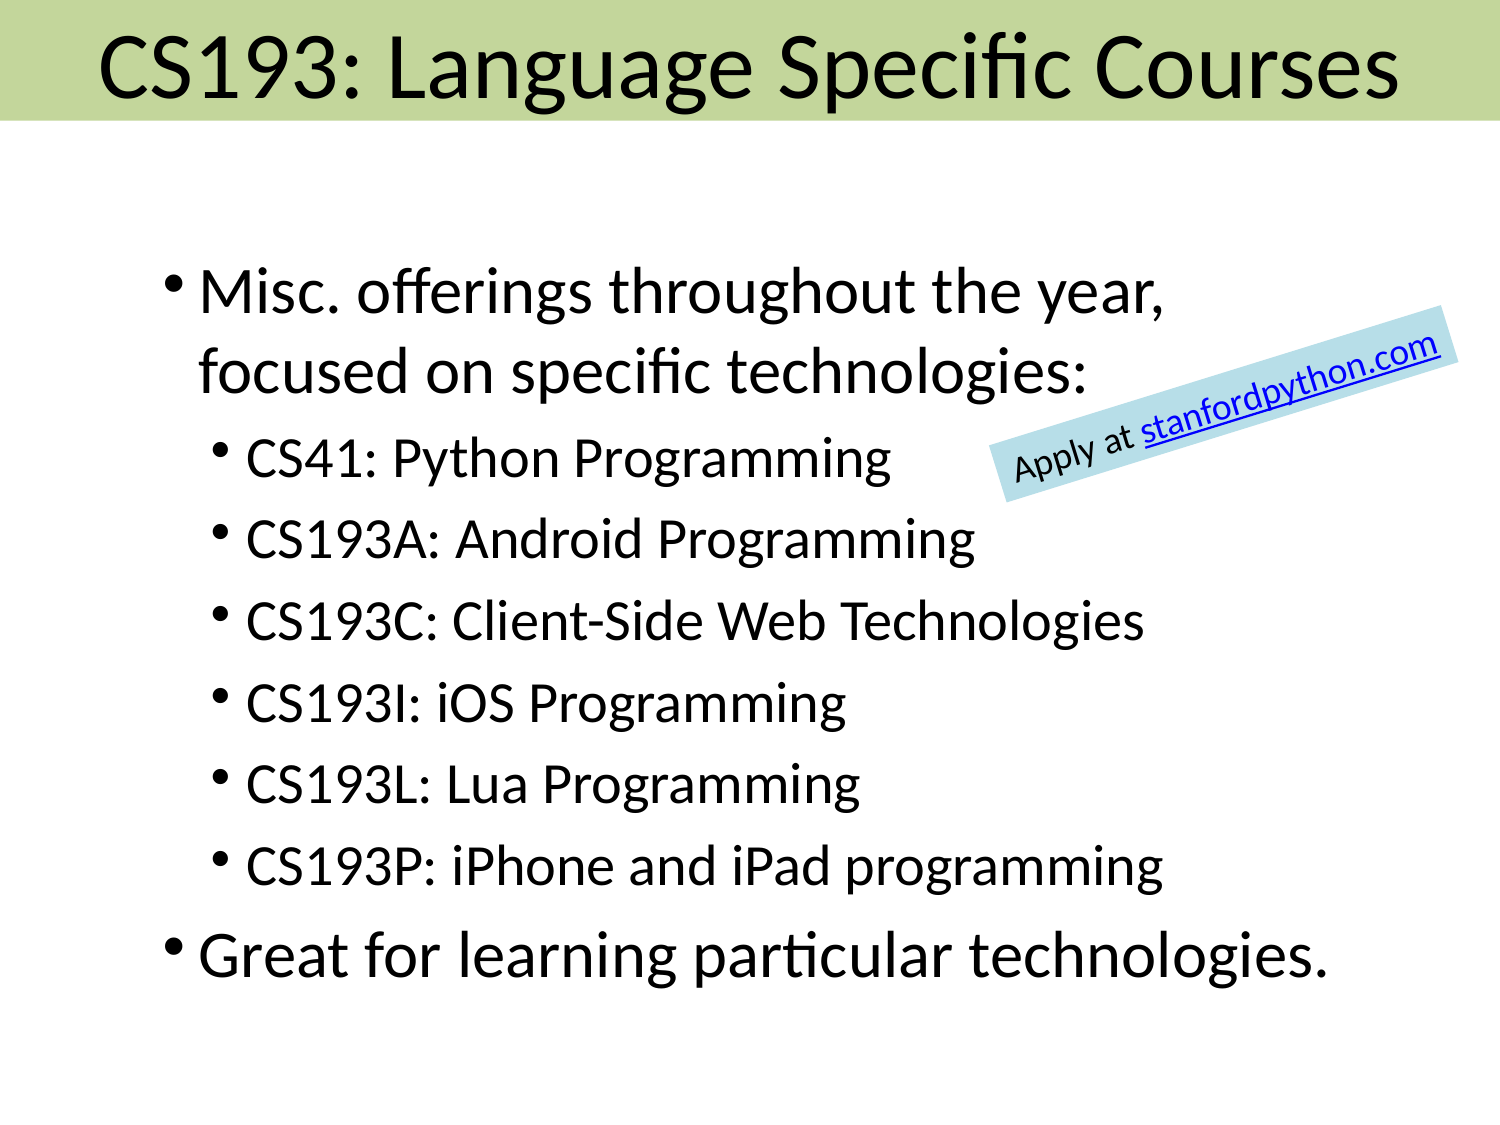

CS193: Language Specific Courses
Misc. offerings throughout the year, focused on specific technologies:
CS41: Python Programming
CS193A: Android Programming
CS193C: Client-Side Web Technologies
CS193I: iOS Programming
CS193L: Lua Programming
CS193P: iPhone and iPad programming
Great for learning particular technologies.
Apply at stanfordpython.com